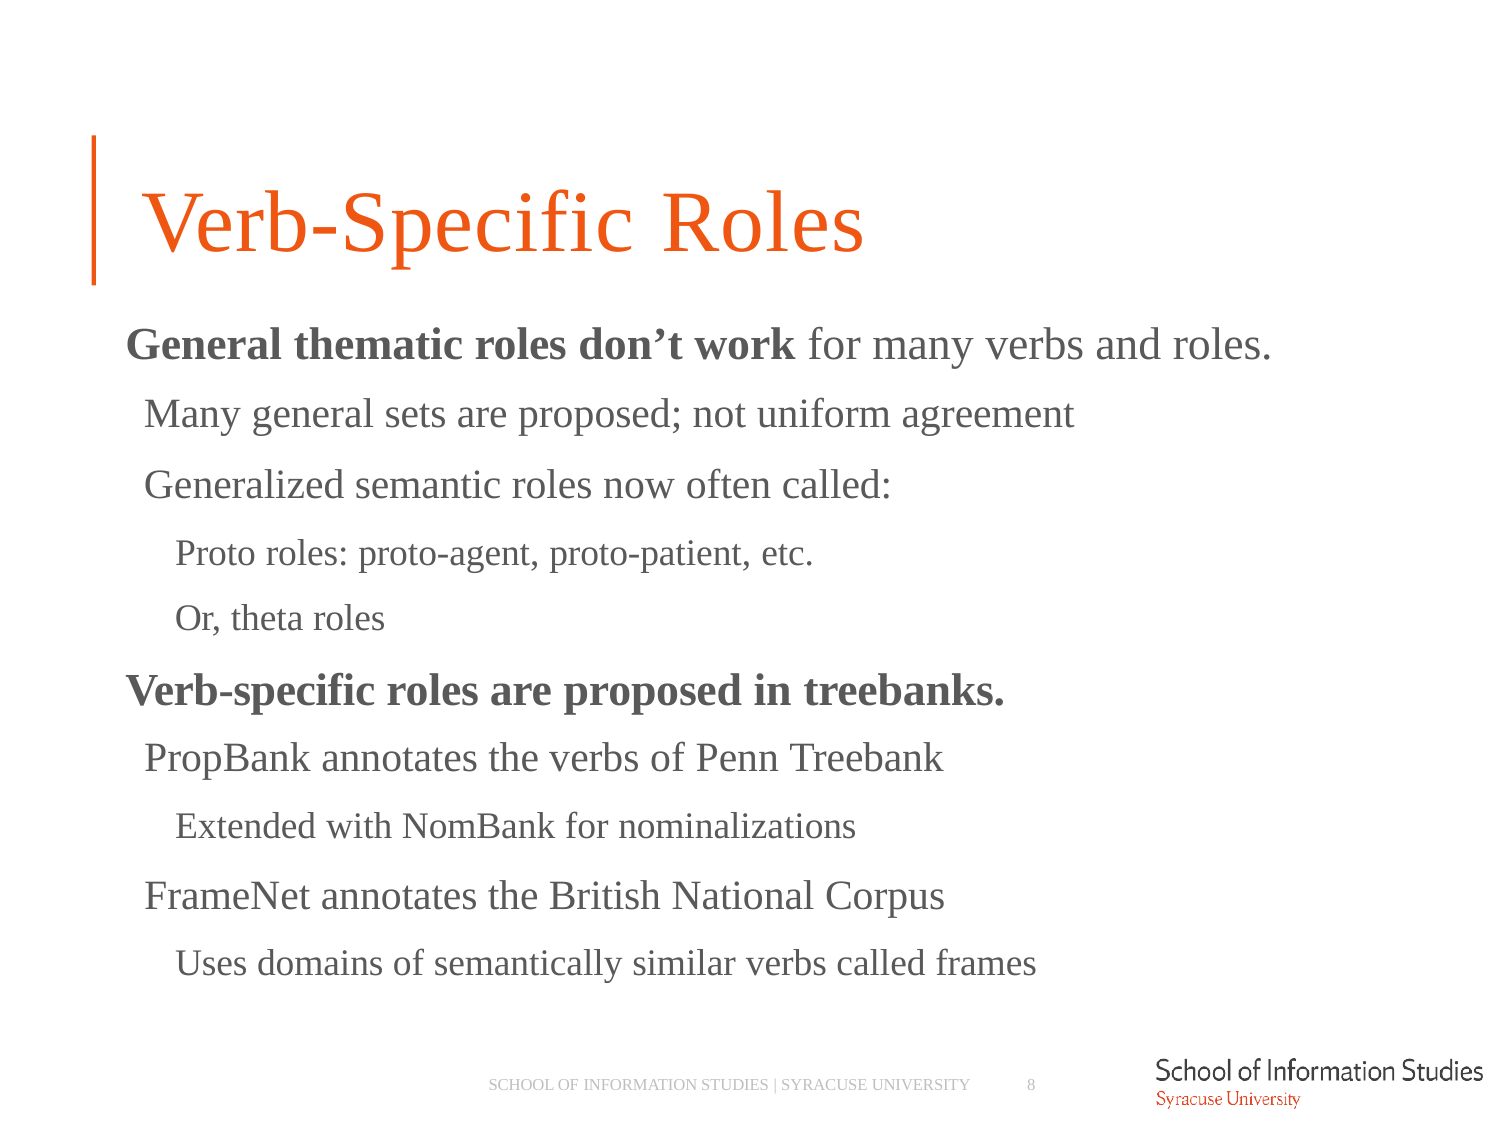

# Verb-Specific Roles
General thematic roles don’t work for many verbs and roles.
­ Many general sets are proposed; not uniform agreement
­ Generalized semantic roles now often called:
­ Proto roles: proto-agent, proto-patient, etc.
­ Or, theta roles
Verb-specific roles are proposed in treebanks.
­ PropBank annotates the verbs of Penn Treebank
­ Extended with NomBank for nominalizations
­ FrameNet annotates the British National Corpus
­ Uses domains of semantically similar verbs called frames
SCHOOL OF INFORMATION STUDIES | SYRACUSE UNIVERSITY
8